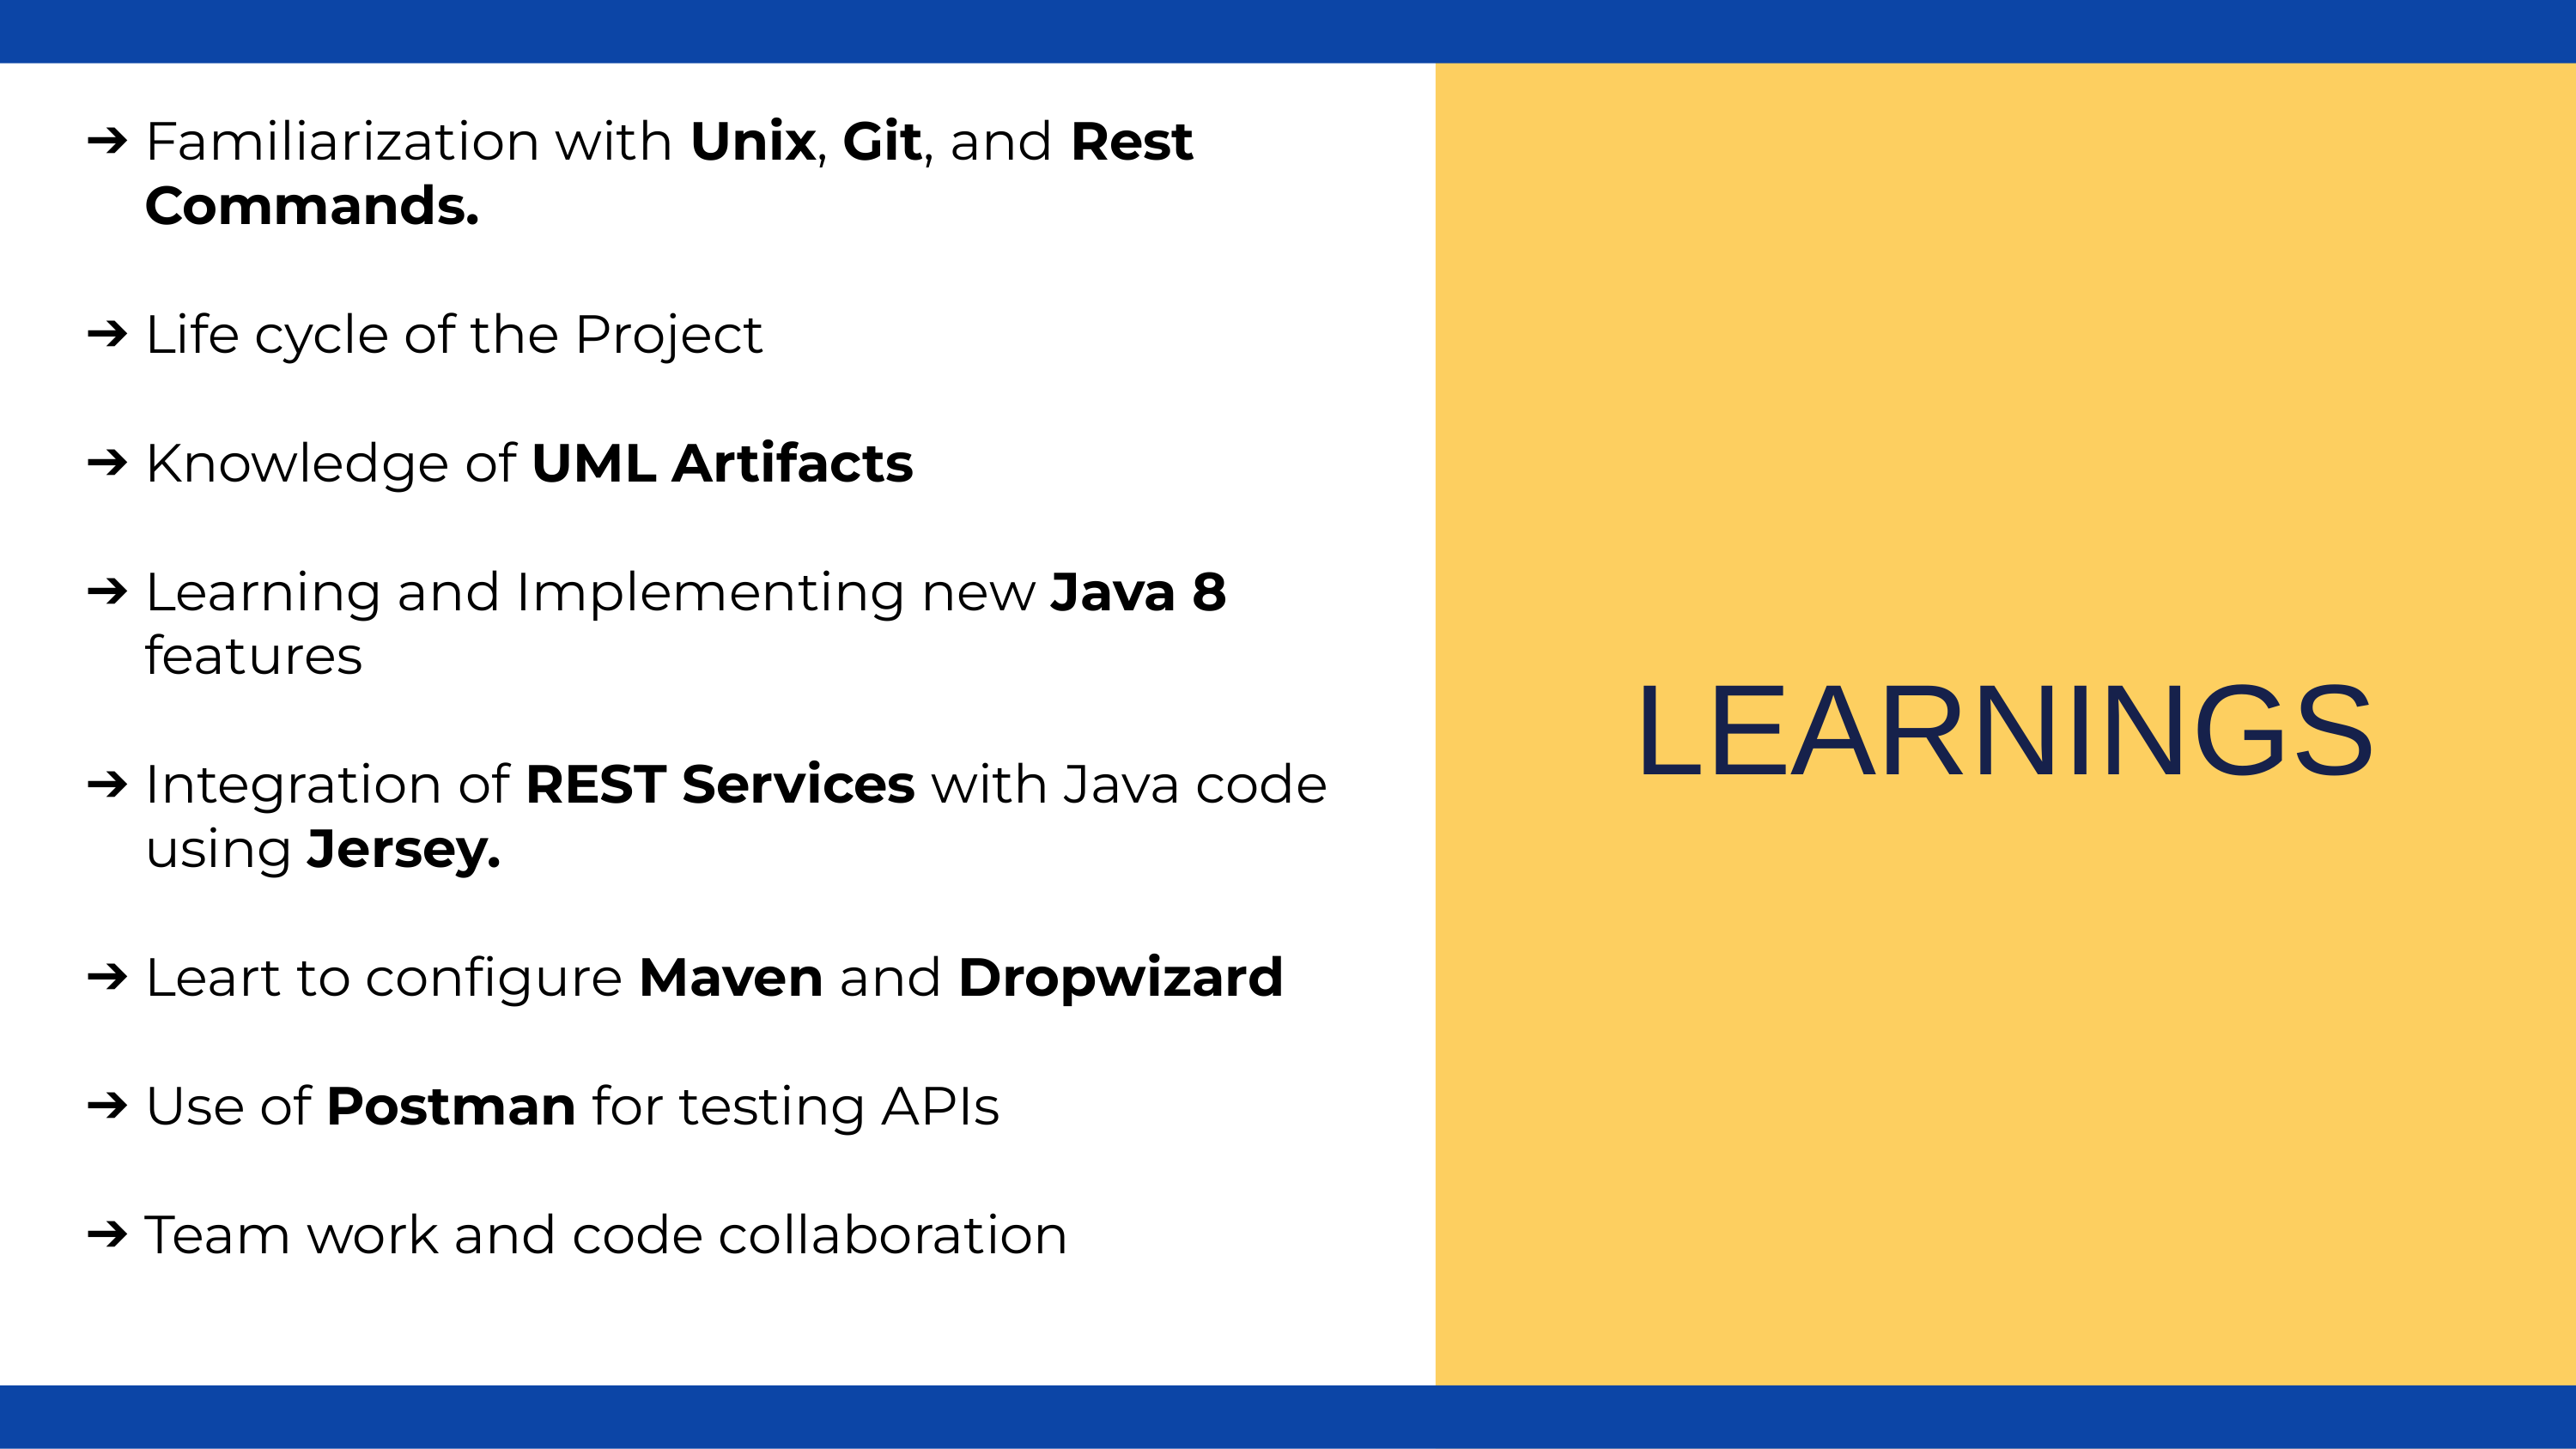

Familiarization with Unix, Git, and Rest Commands.

Life cycle of the Project

Knowledge of UML Artifacts

Learning and Implementing new Java 8 features

Integration of REST Services with Java code using Jersey.

Leart to configure Maven and Dropwizard

Use of Postman for testing APIs

Team work and code collaboration
LEARNINGS